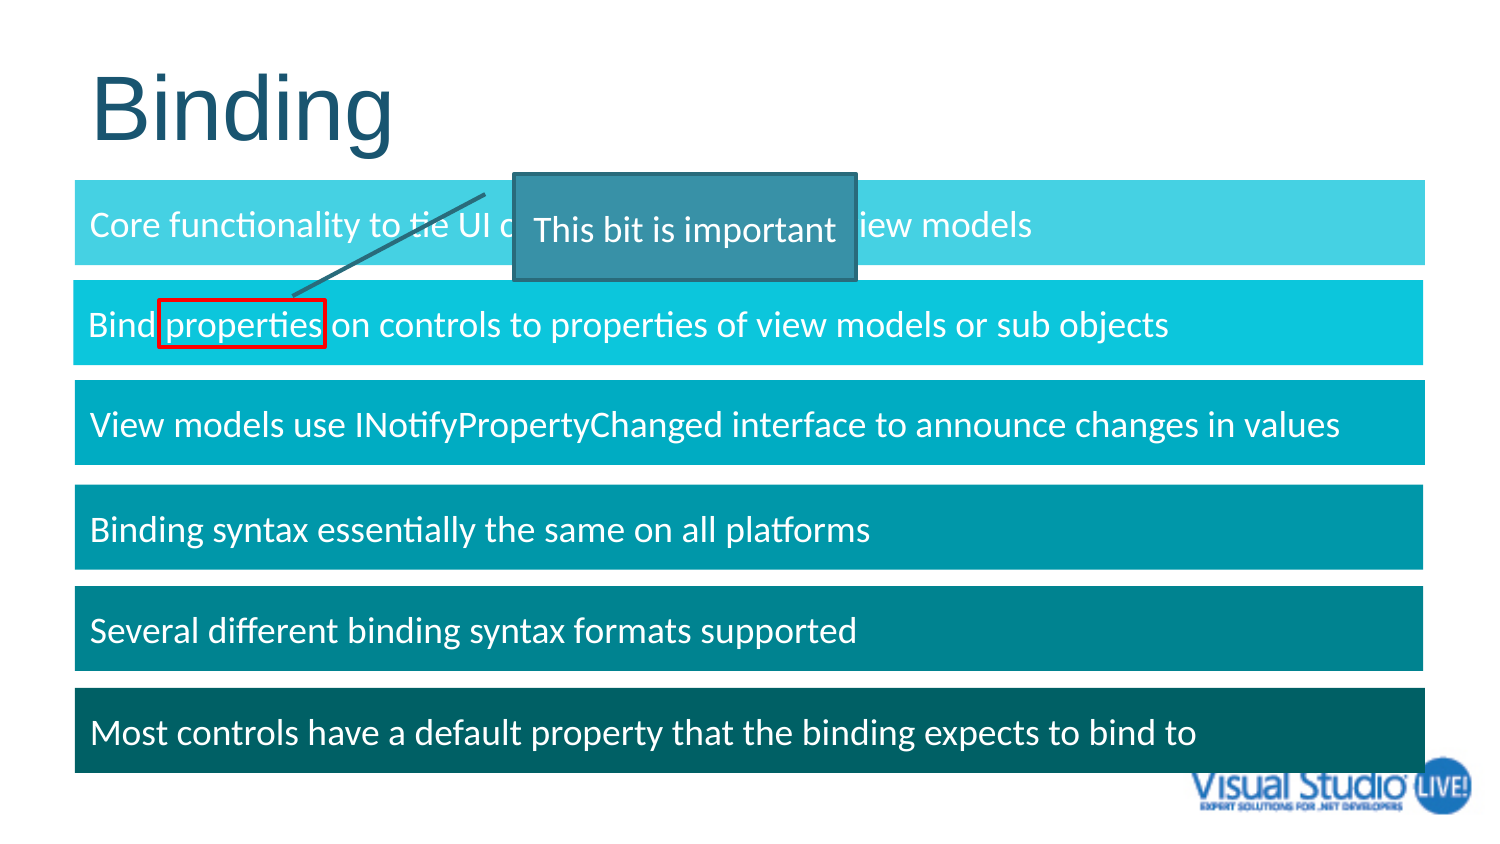

# Binding
This bit is important
Core functionality to tie UI controls to underlying view models
Bind properties on controls to properties of view models or sub objects

View models use INotifyPropertyChanged interface to announce changes in values
Binding syntax essentially the same on all platforms
Several different binding syntax formats supported
Most controls have a default property that the binding expects to bind to